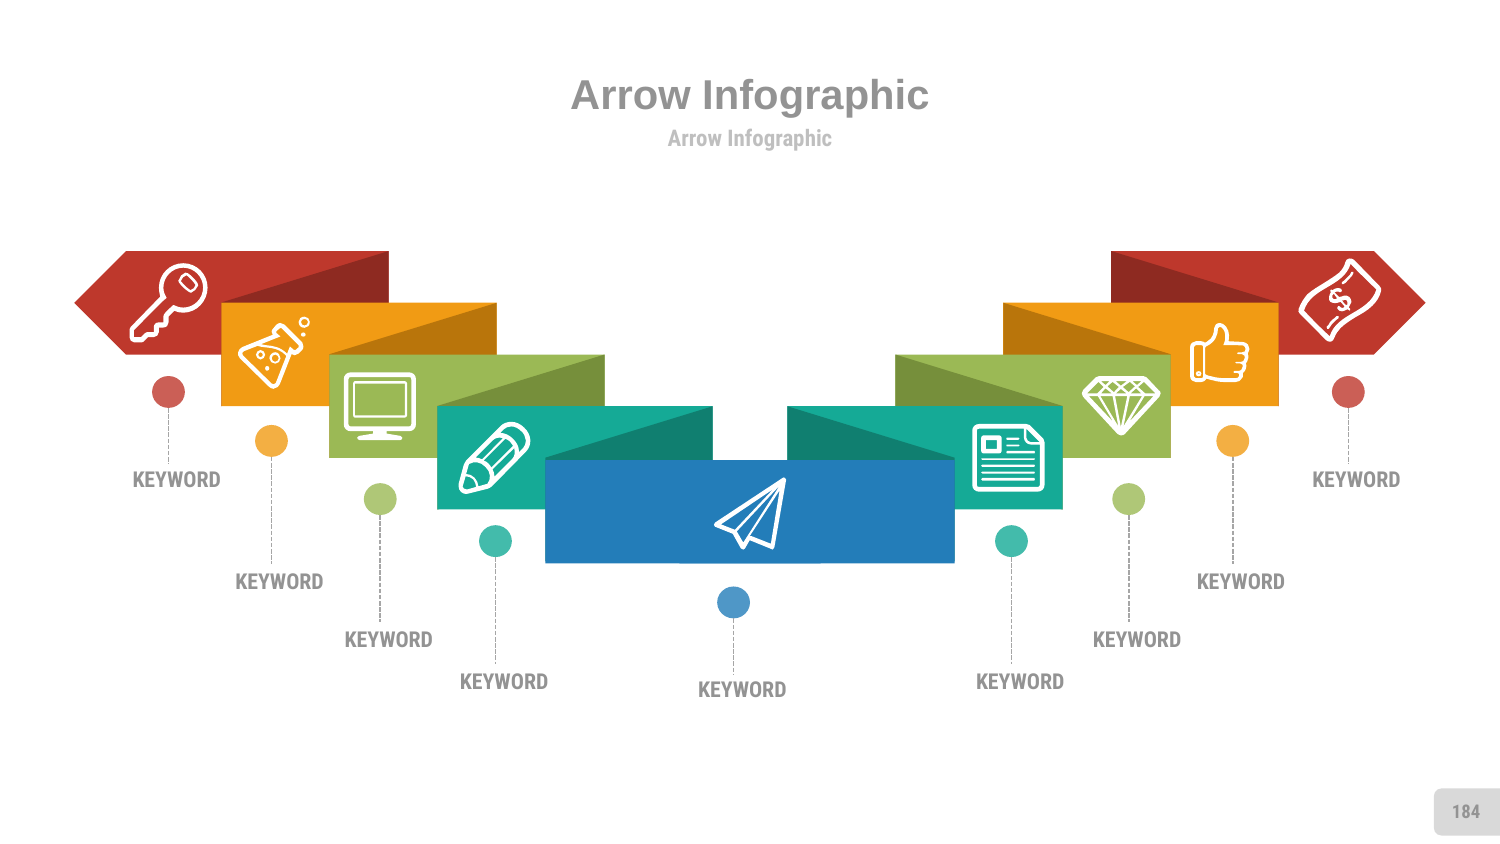

# Arrow Infographic
Arrow Infographic

KEYWORD

KEYWORD

KEYWORD

KEYWORD

KEYWORD

KEYWORD

KEYWORD

KEYWORD

KEYWORD
184